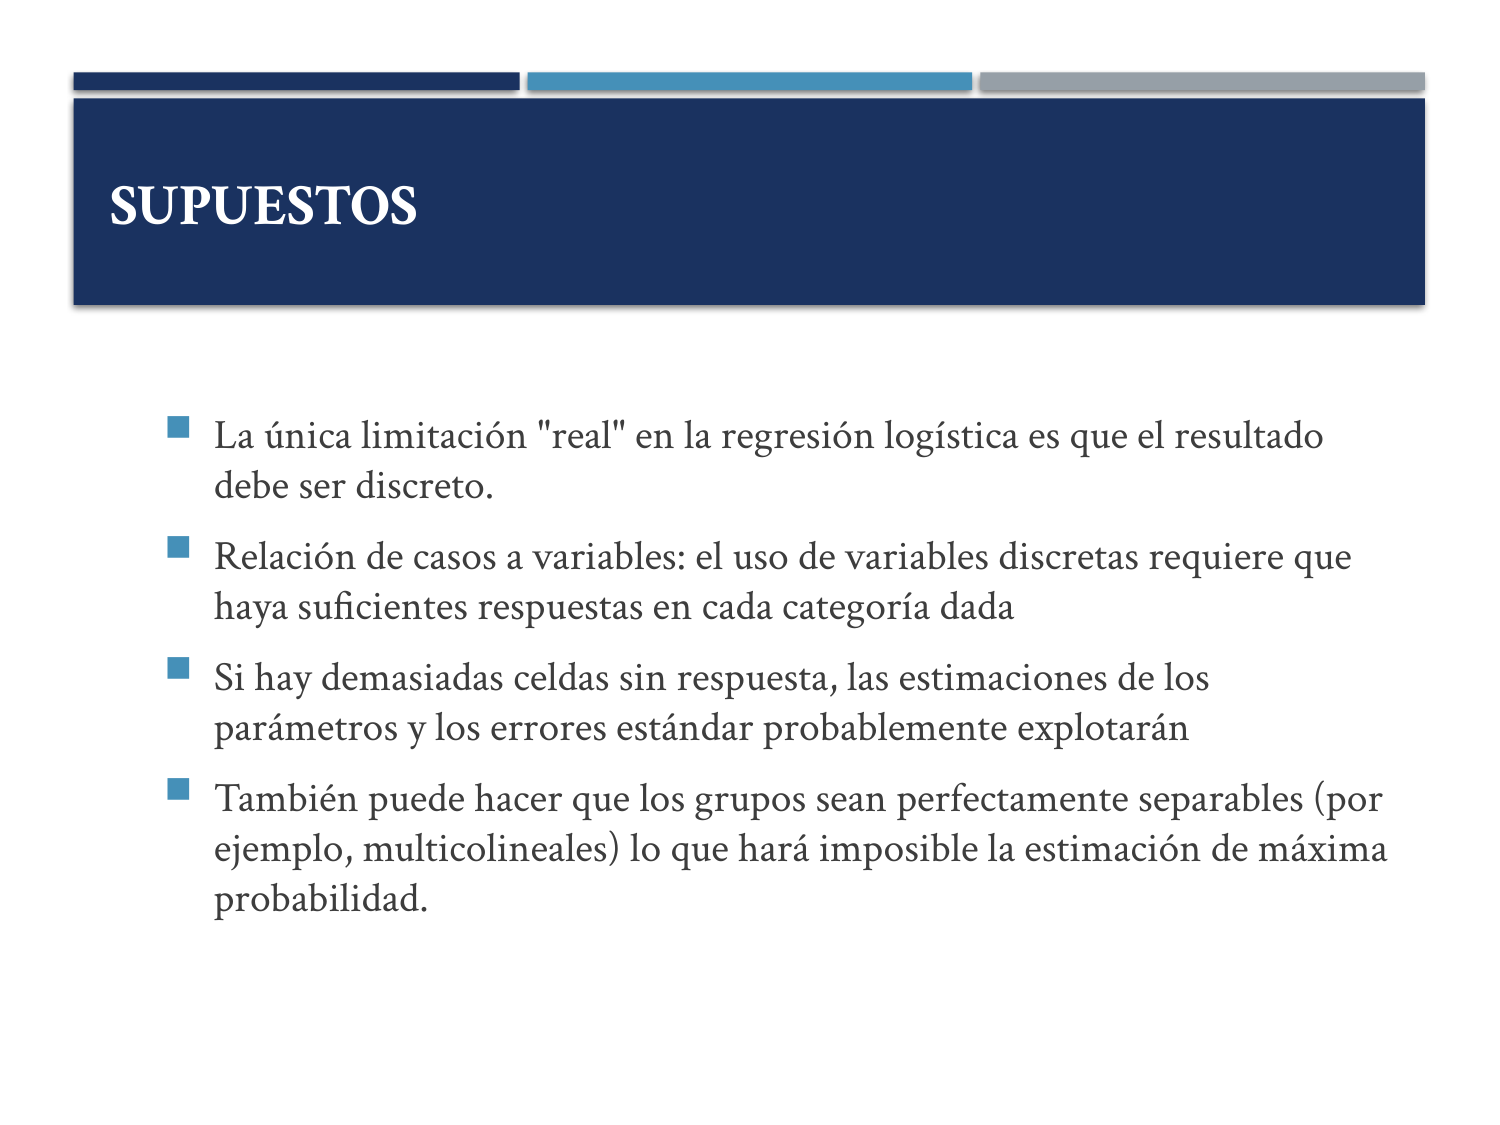

# Supuestos
La única limitación "real" en la regresión logística es que el resultado debe ser discreto.
Relación de casos a variables: el uso de variables discretas requiere que haya suficientes respuestas en cada categoría dada
Si hay demasiadas celdas sin respuesta, las estimaciones de los parámetros y los errores estándar probablemente explotarán
También puede hacer que los grupos sean perfectamente separables (por ejemplo, multicolineales) lo que hará imposible la estimación de máxima probabilidad.